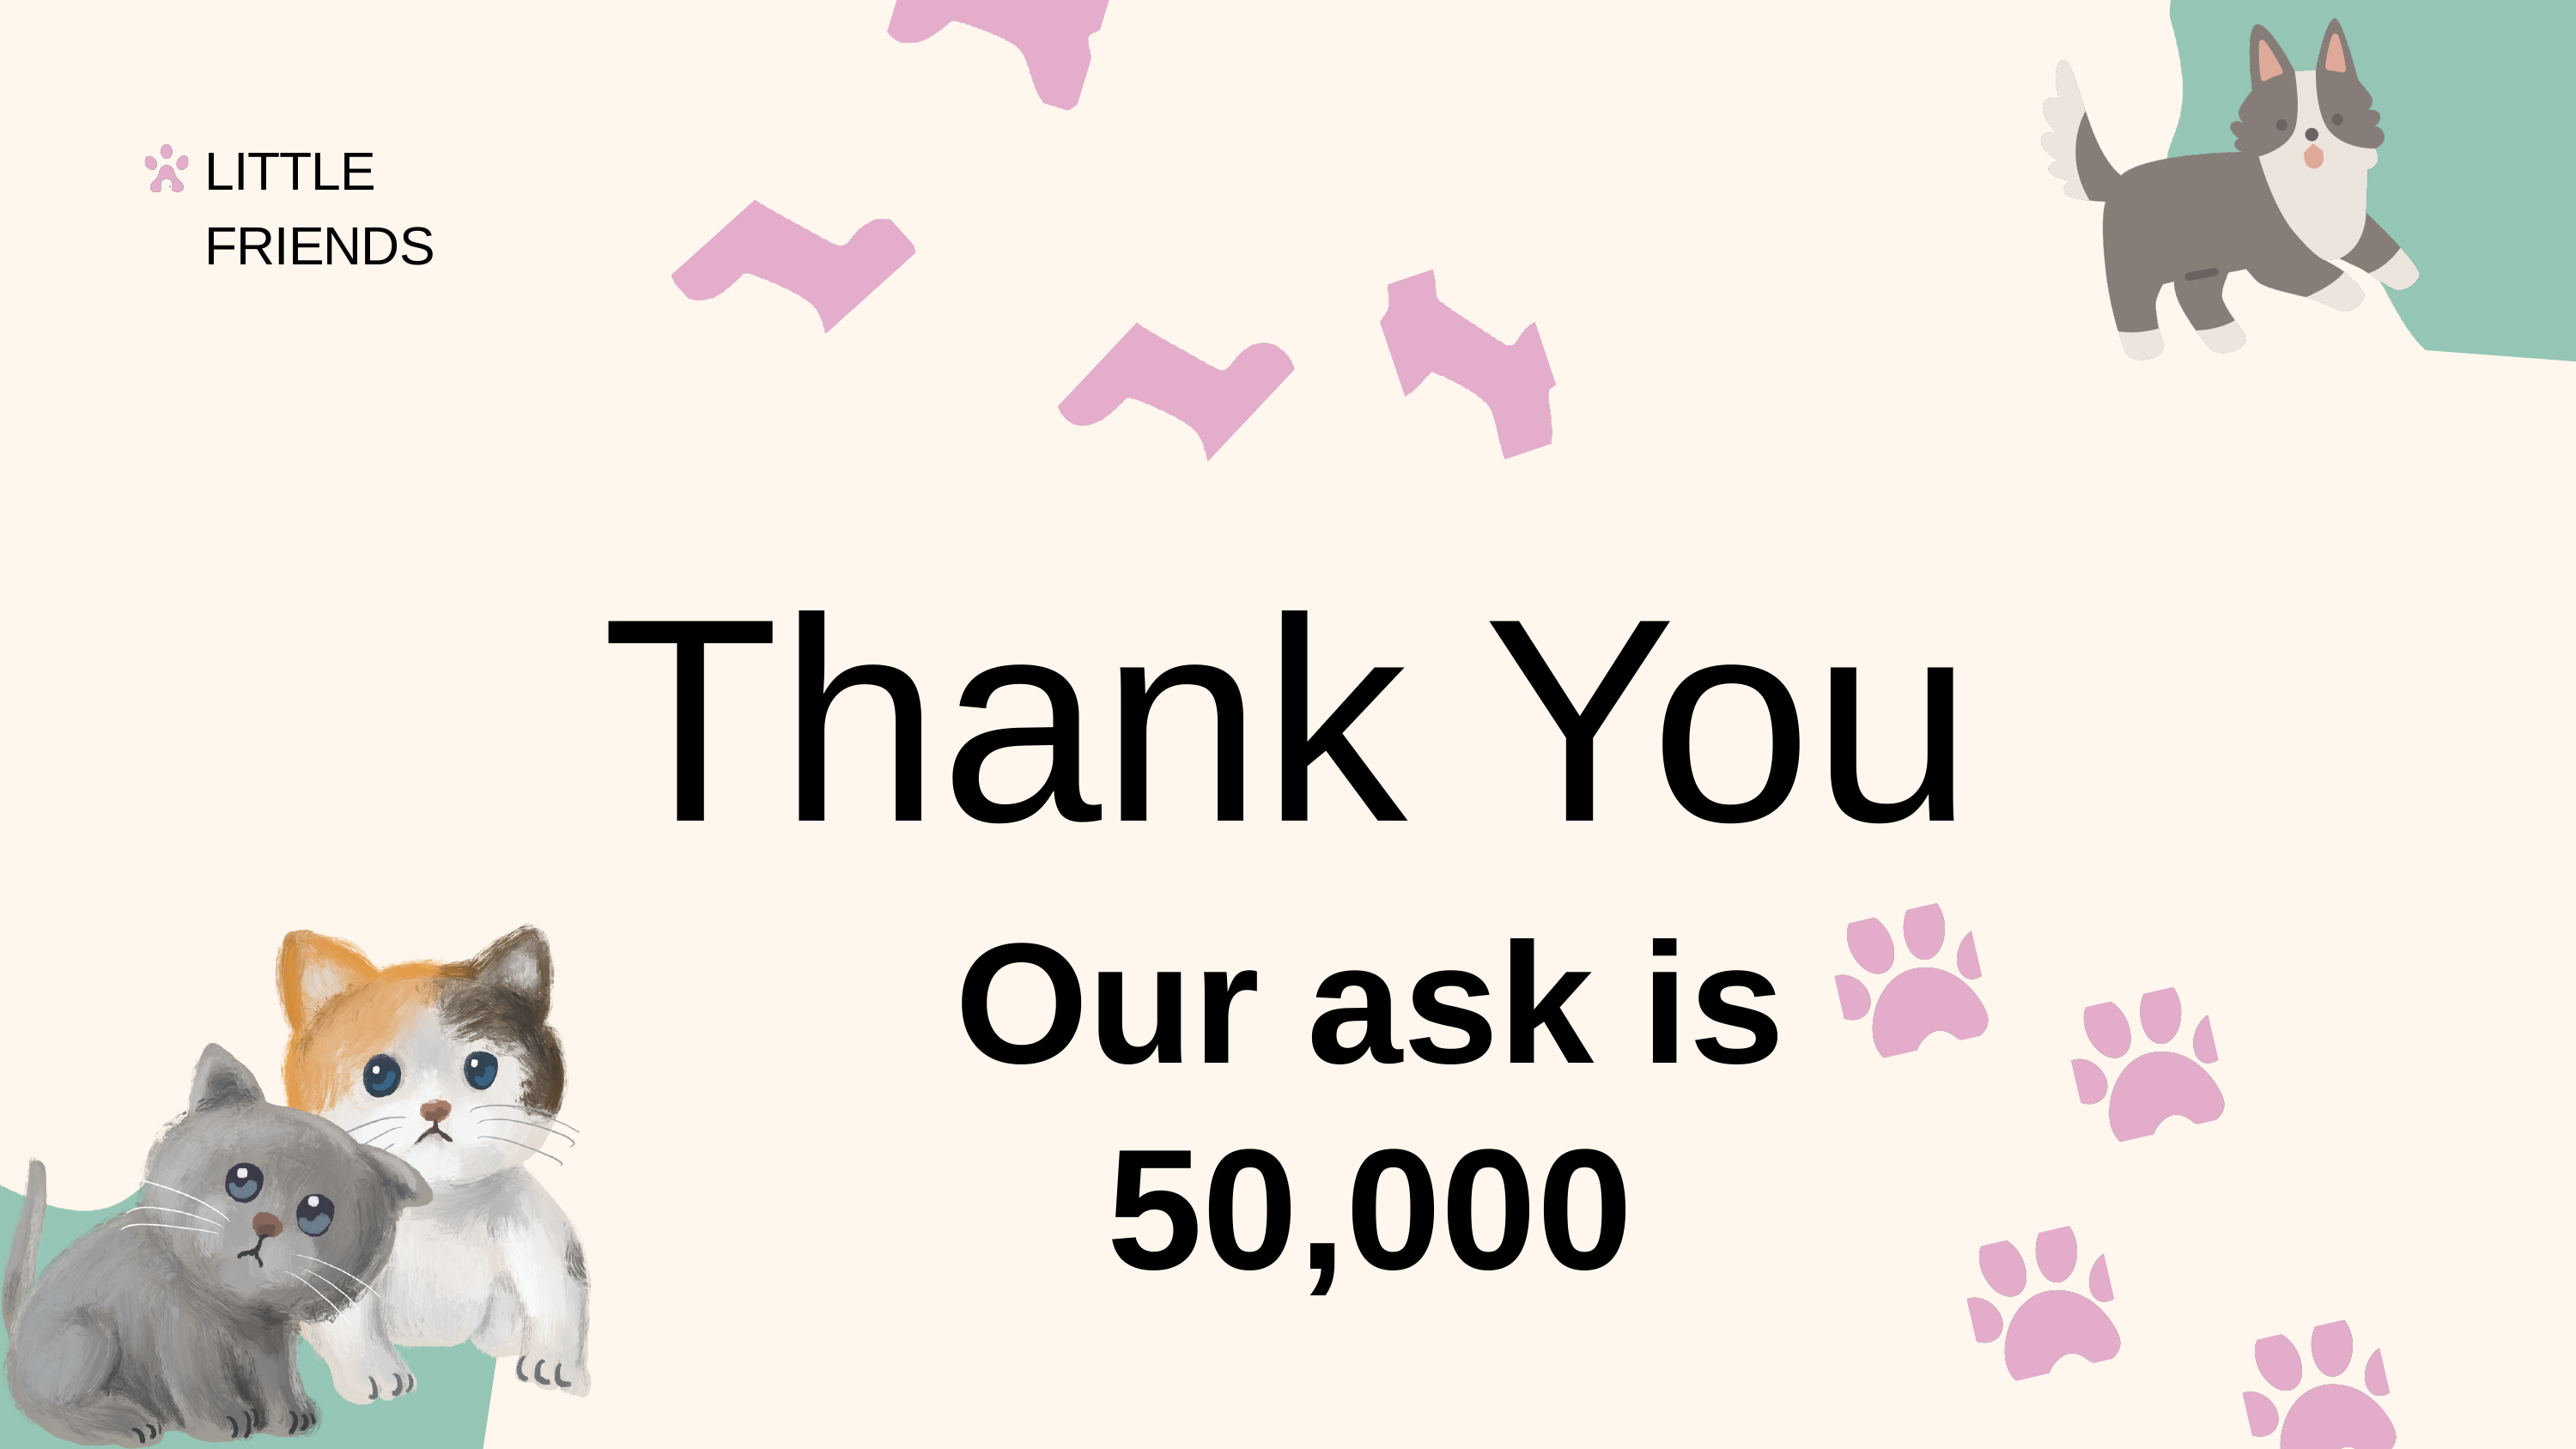

LITTLE FRIENDS

Thank You
Our ask is 50,000​